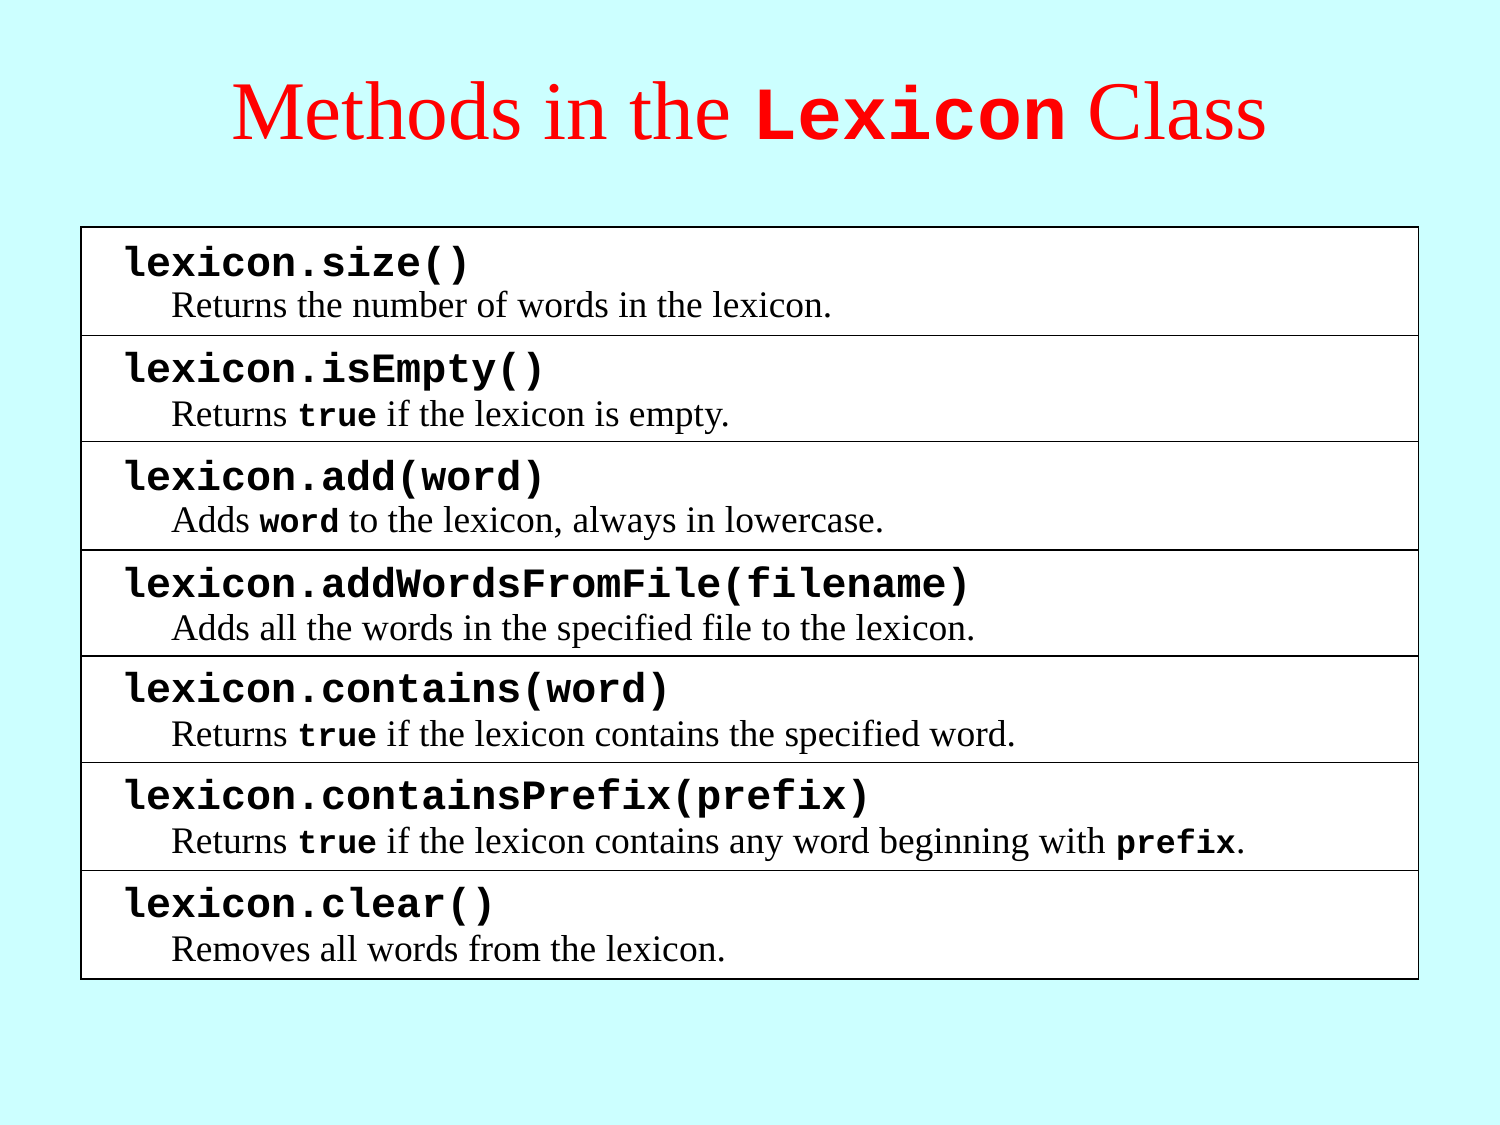

# Methods in the Lexicon Class

lexicon.size()
Returns the number of words in the lexicon.
lexicon.isEmpty()

Returns true if the lexicon is empty.

lexicon.add(word)
Adds word to the lexicon, always in lowercase.
lexicon.addWordsFromFile(filename)

Adds all the words in the specified file to the lexicon.
lexicon.contains(word)

Returns true if the lexicon contains the specified word.
lexicon.containsPrefix(prefix)

Returns true if the lexicon contains any word beginning with prefix.
lexicon.clear()

Removes all words from the lexicon.